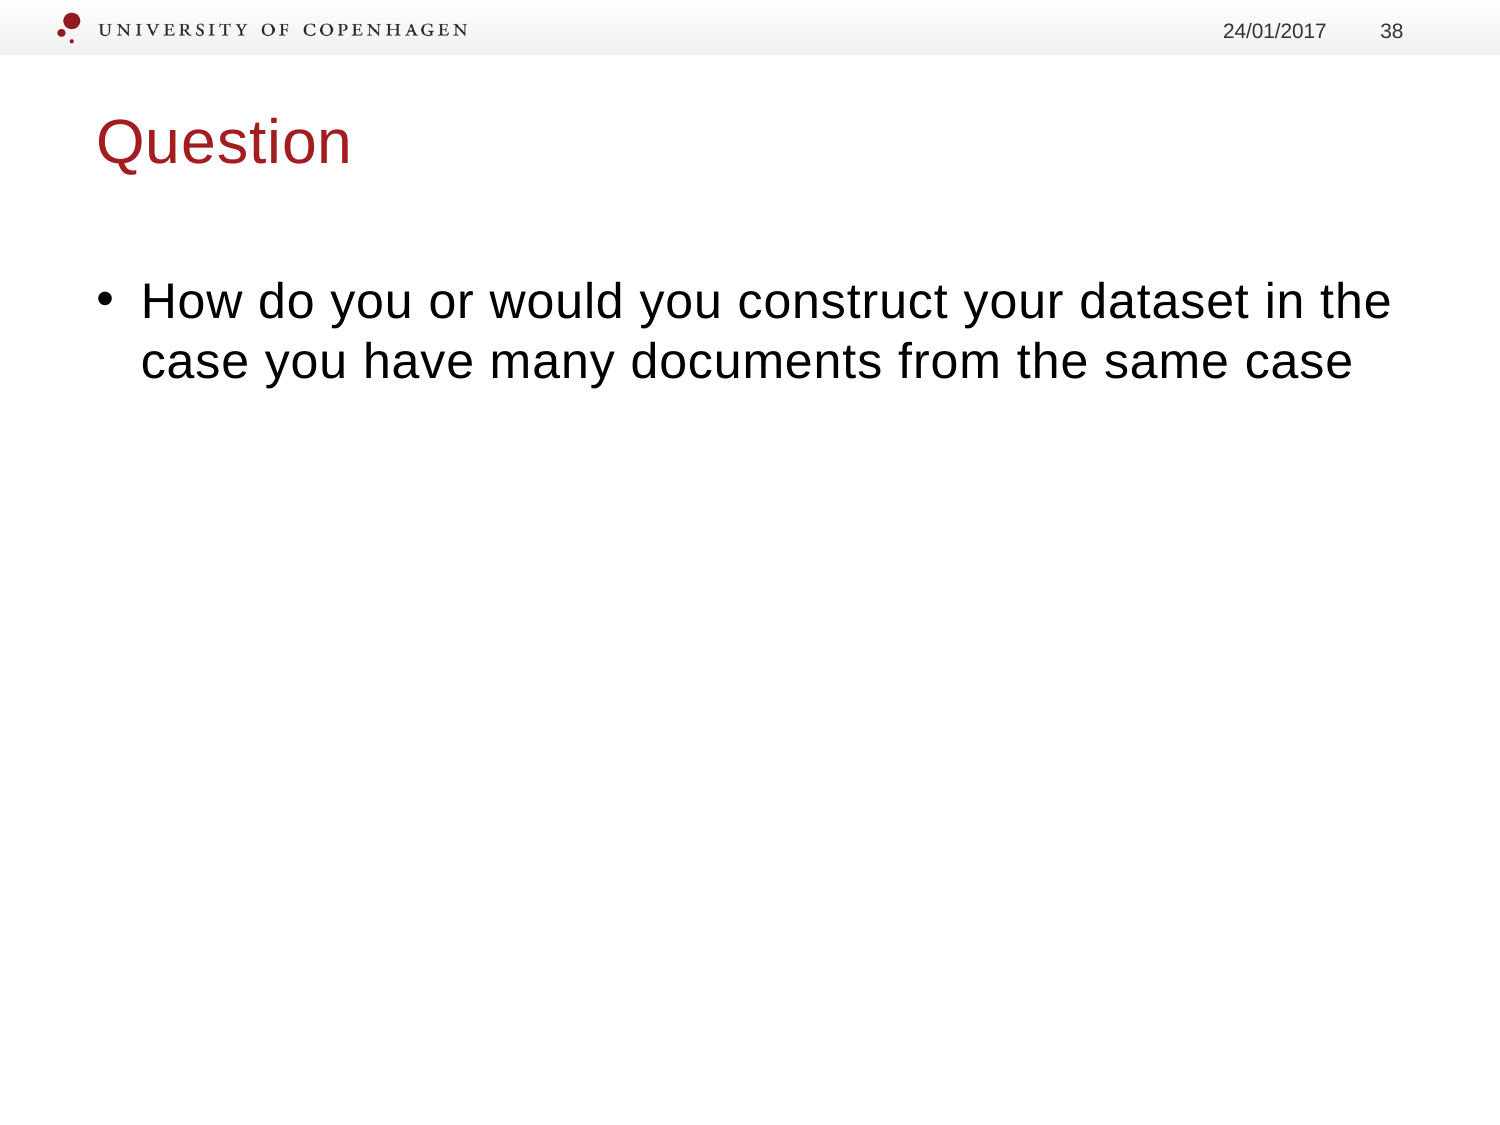

24/01/2017
38
# Question
How do you or would you construct your dataset in the case you have many documents from the same case